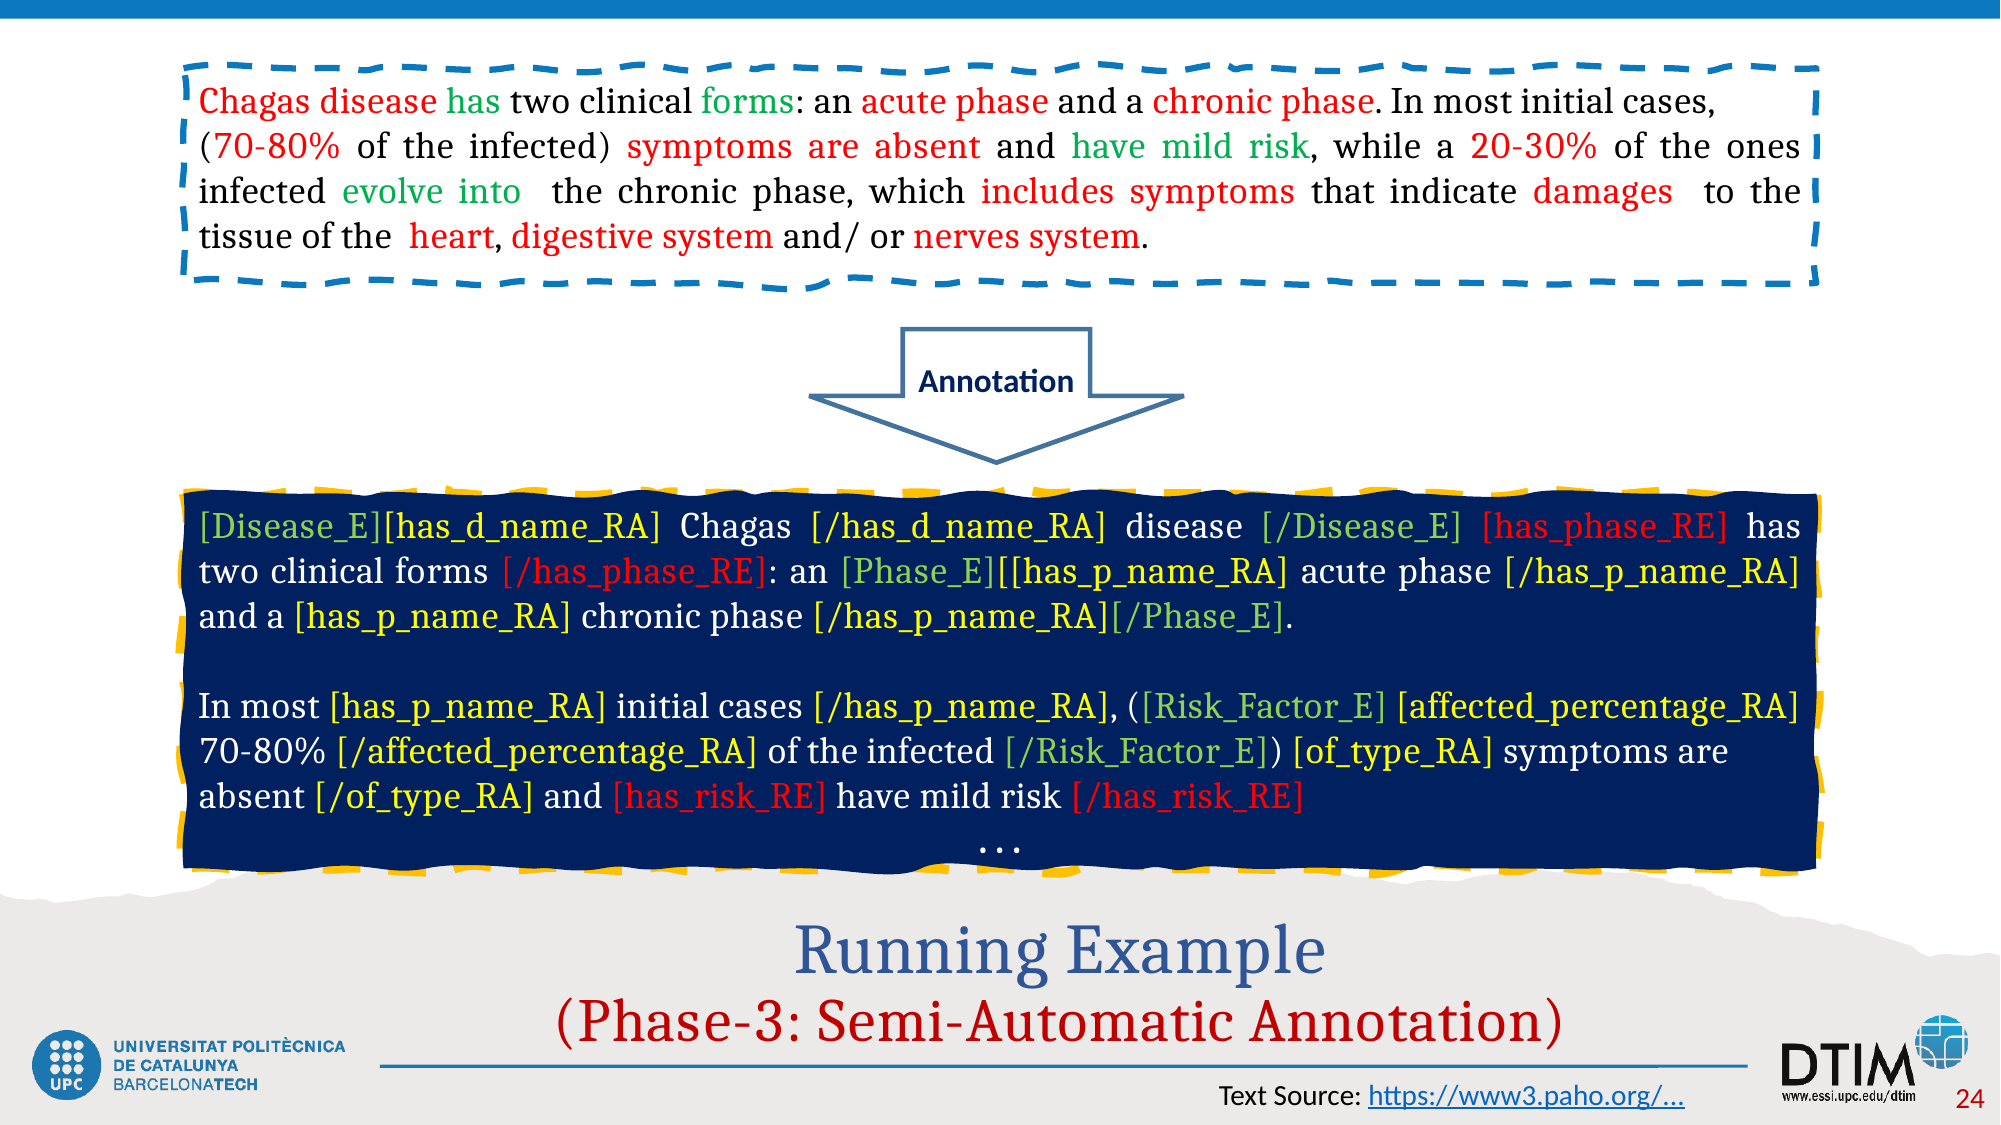

Chagas disease has two clinical forms: an acute phase and a chronic phase. In most initial cases,
(70-80% of the infected) symptoms are absent and have mild risk, while a 20-30% of the ones infected evolve into  the chronic phase, which includes symptoms that indicate damages  to the tissue of the  heart, digestive system and/ or nerves system.

Annotation
[Disease_E][has_d_name_RA] Chagas [/has_d_name_RA] disease [/Disease_E] [has_phase_RE] has two clinical forms [/has_phase_RE]: an [Phase_E][[has_p_name_RA] acute phase [/has_p_name_RA] and a [has_p_name_RA] chronic phase [/has_p_name_RA][/Phase_E].

In most [has_p_name_RA] initial cases [/has_p_name_RA], ([Risk_Factor_E] [affected_percentage_RA] 70-80% [/affected_percentage_RA] of the infected [/Risk_Factor_E]) [of_type_RA] symptoms are absent [/of_type_RA] and [has_risk_RE] have mild risk [/has_risk_RE]
. . .

# Running Example (Phase-3: Semi-Automatic Annotation)
24
Text Source: https://www3.paho.org/...